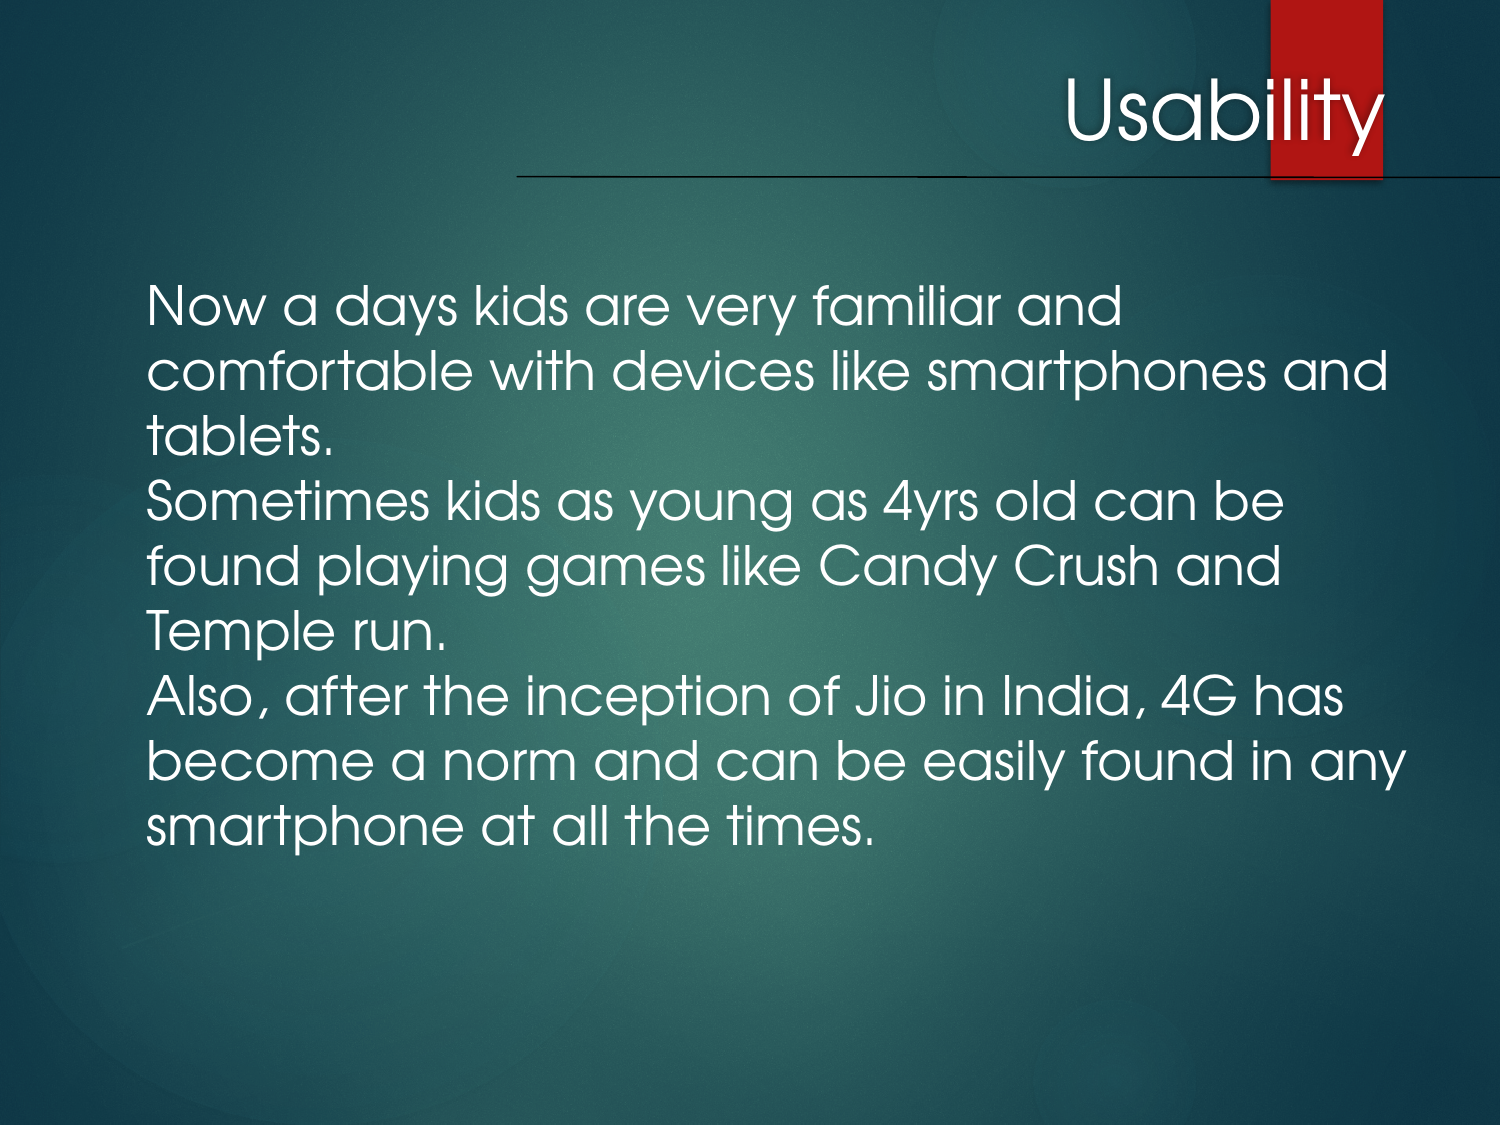

Usability
Now a days kids are very familiar and comfortable with devices like smartphones and tablets.
Sometimes kids as young as 4yrs old can be found playing games like Candy Crush and Temple run.
Also, after the inception of Jio in India, 4G has become a norm and can be easily found in any smartphone at all the times.